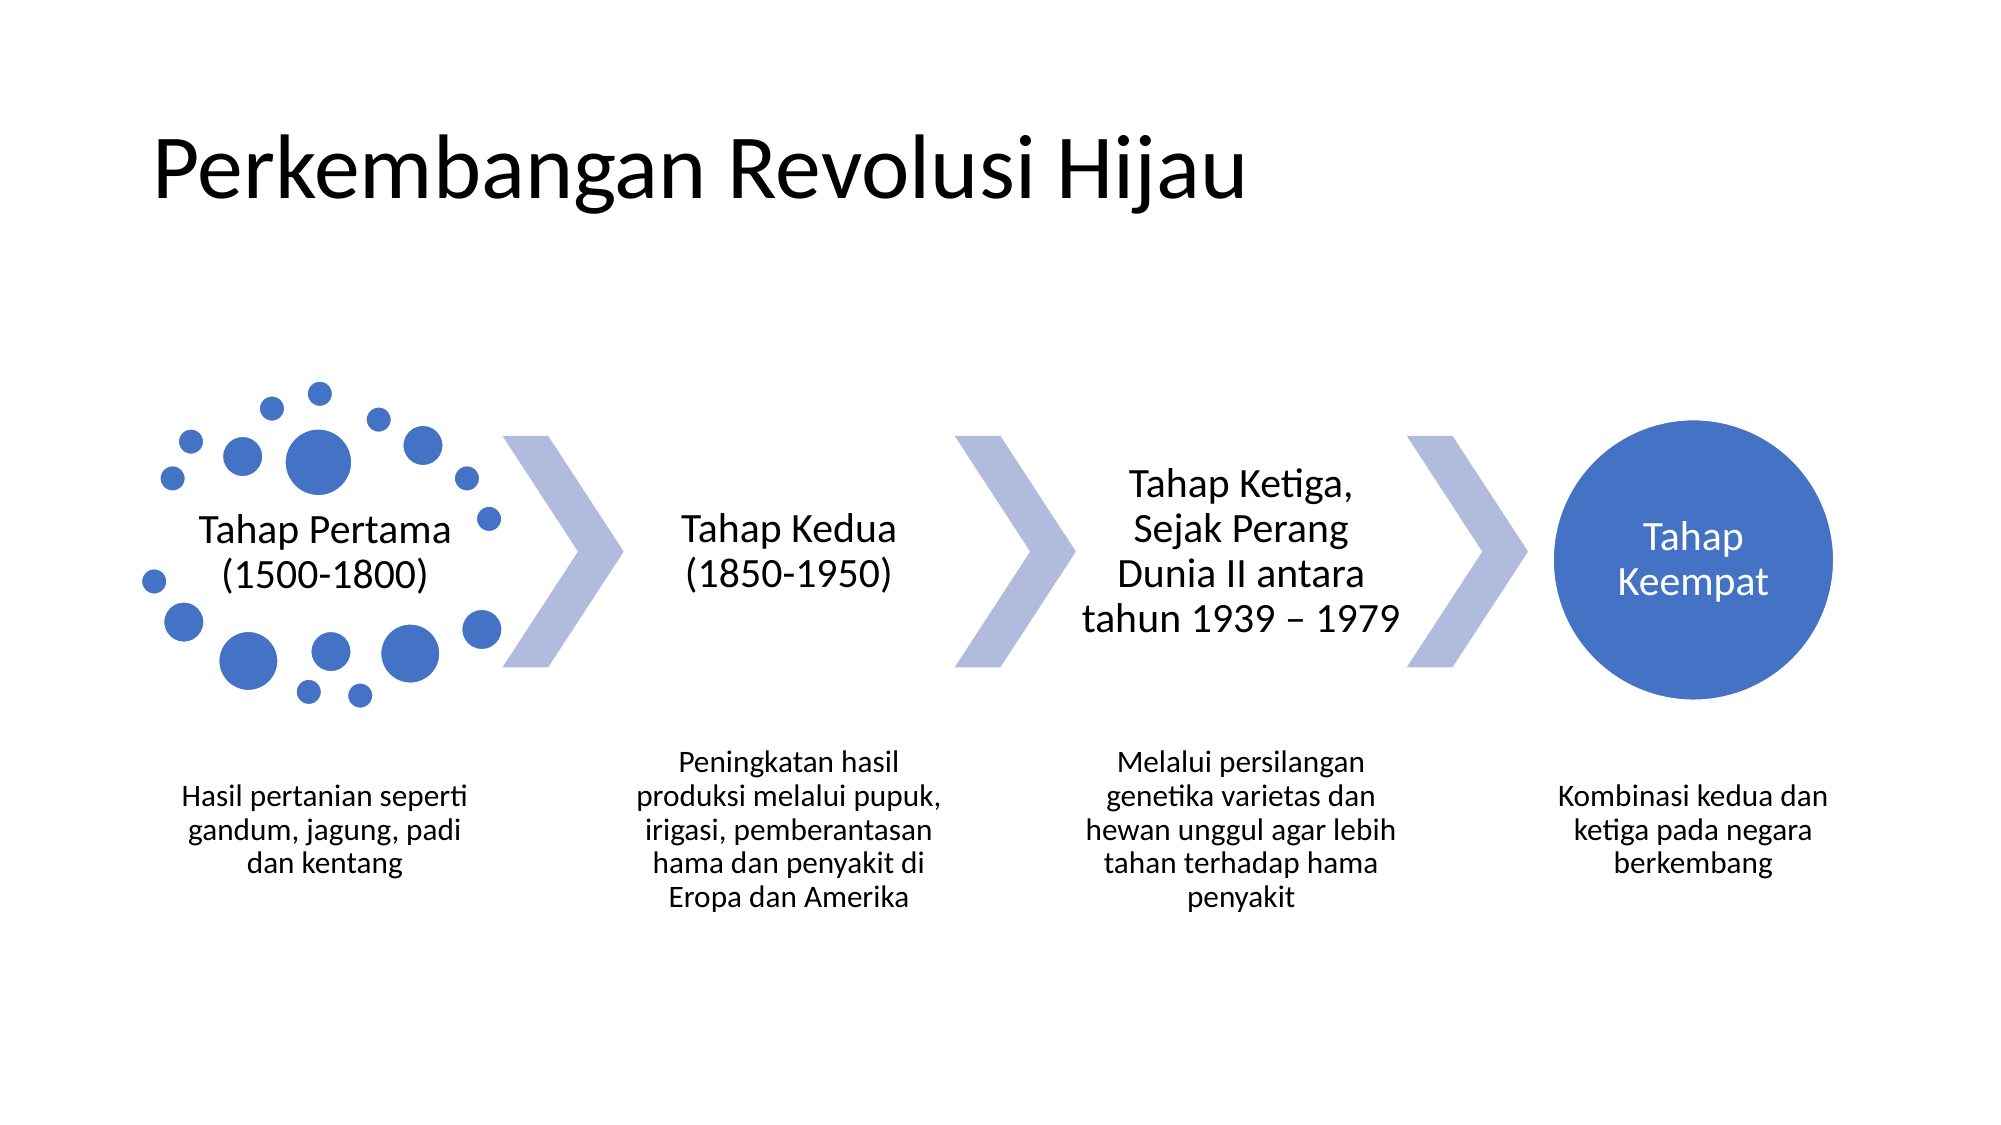

# Perkembangan Revolusi Hijau
Tahap Pertama (1500-1800)
Hasil pertanian seperti gandum, jagung, padi dan kentang
Tahap Kedua (1850-1950)
Peningkatan hasil produksi melalui pupuk, irigasi, pemberantasan hama dan penyakit di Eropa dan Amerika
Tahap Ketiga, Sejak Perang Dunia II antara tahun 1939 – 1979
Melalui persilangan genetika varietas dan hewan unggul agar lebih tahan terhadap hama penyakit
Tahap Keempat
Kombinasi kedua dan ketiga pada negara berkembang